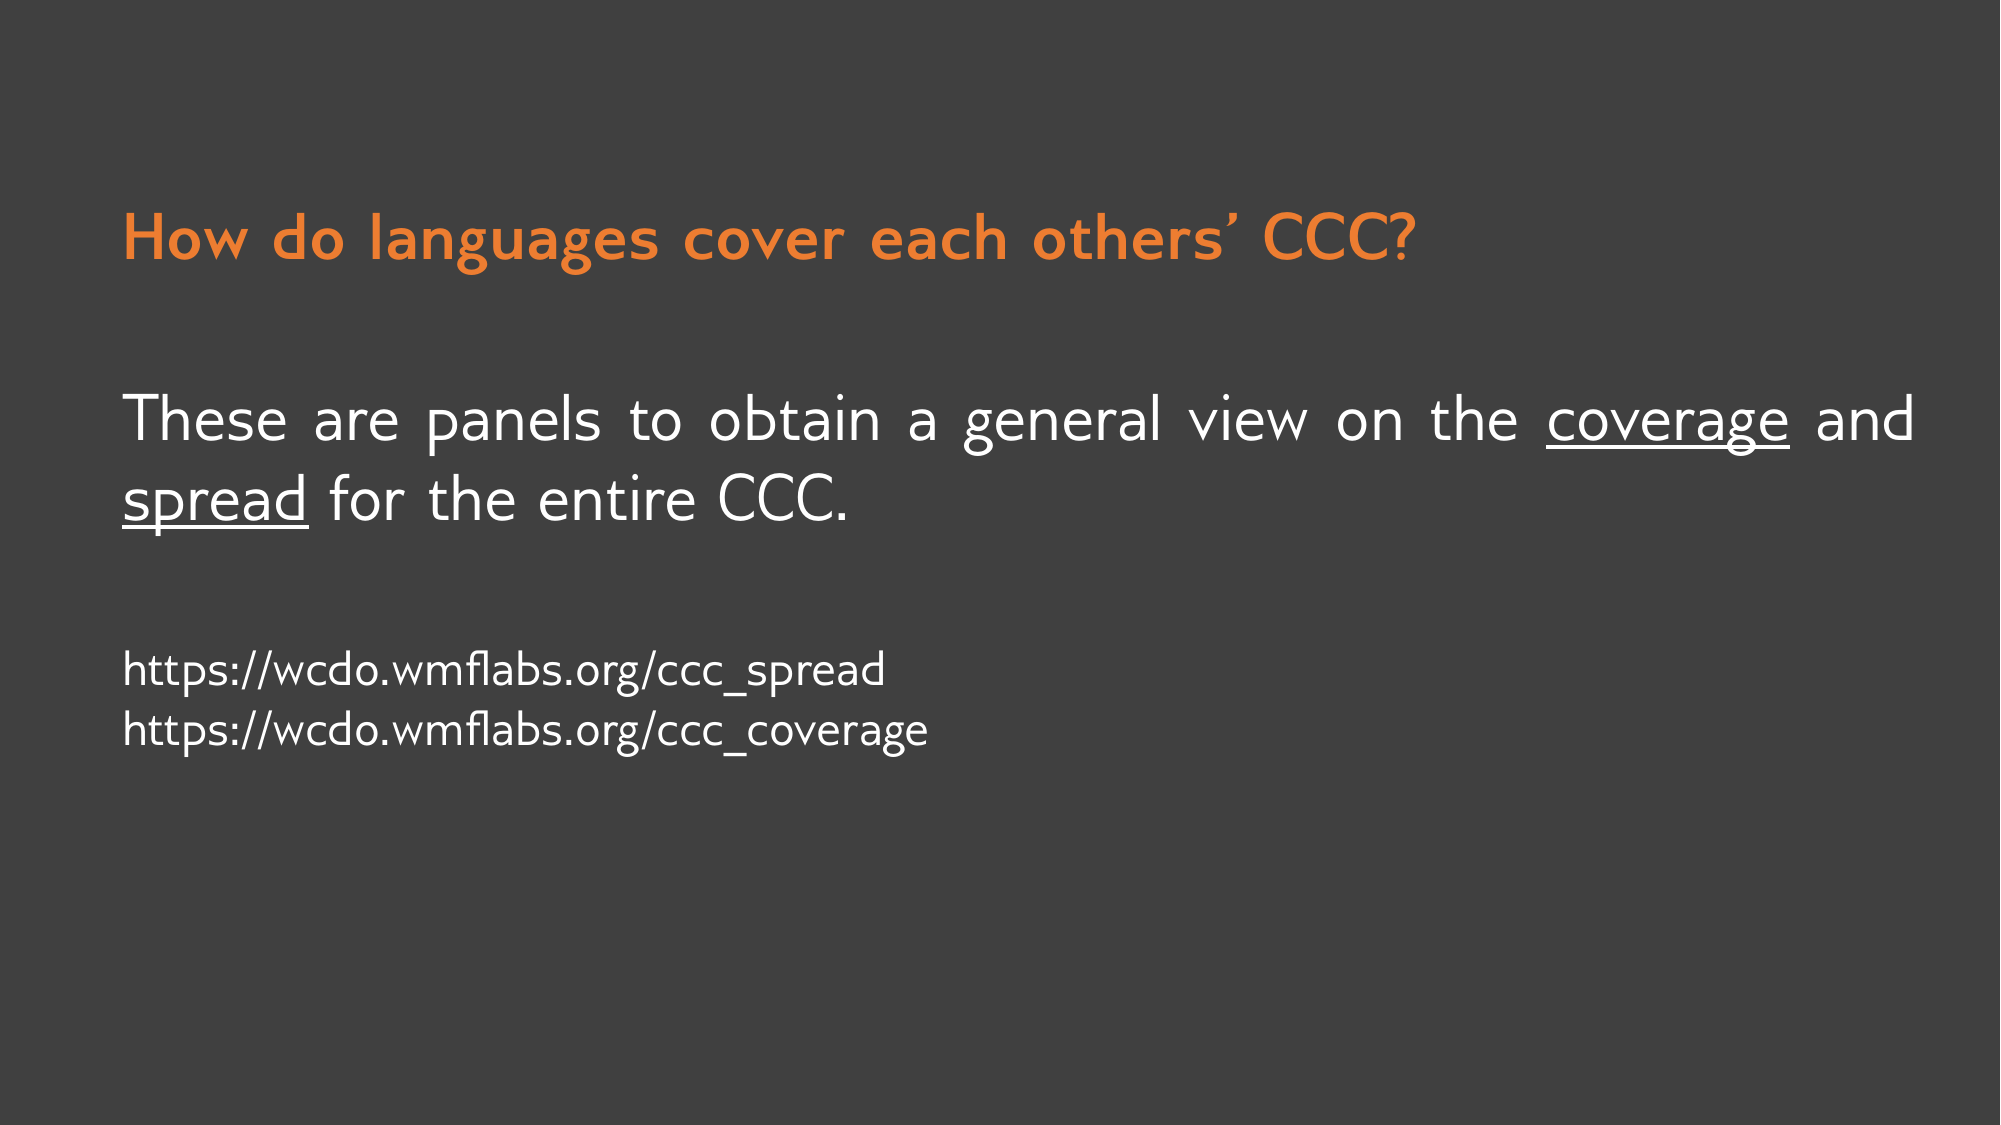

How do languages cover each others’ CCC?
These are panels to obtain a general view on the coverage and spread for the entire CCC.
https://wcdo.wmflabs.org/ccc_spread
https://wcdo.wmflabs.org/ccc_coverage